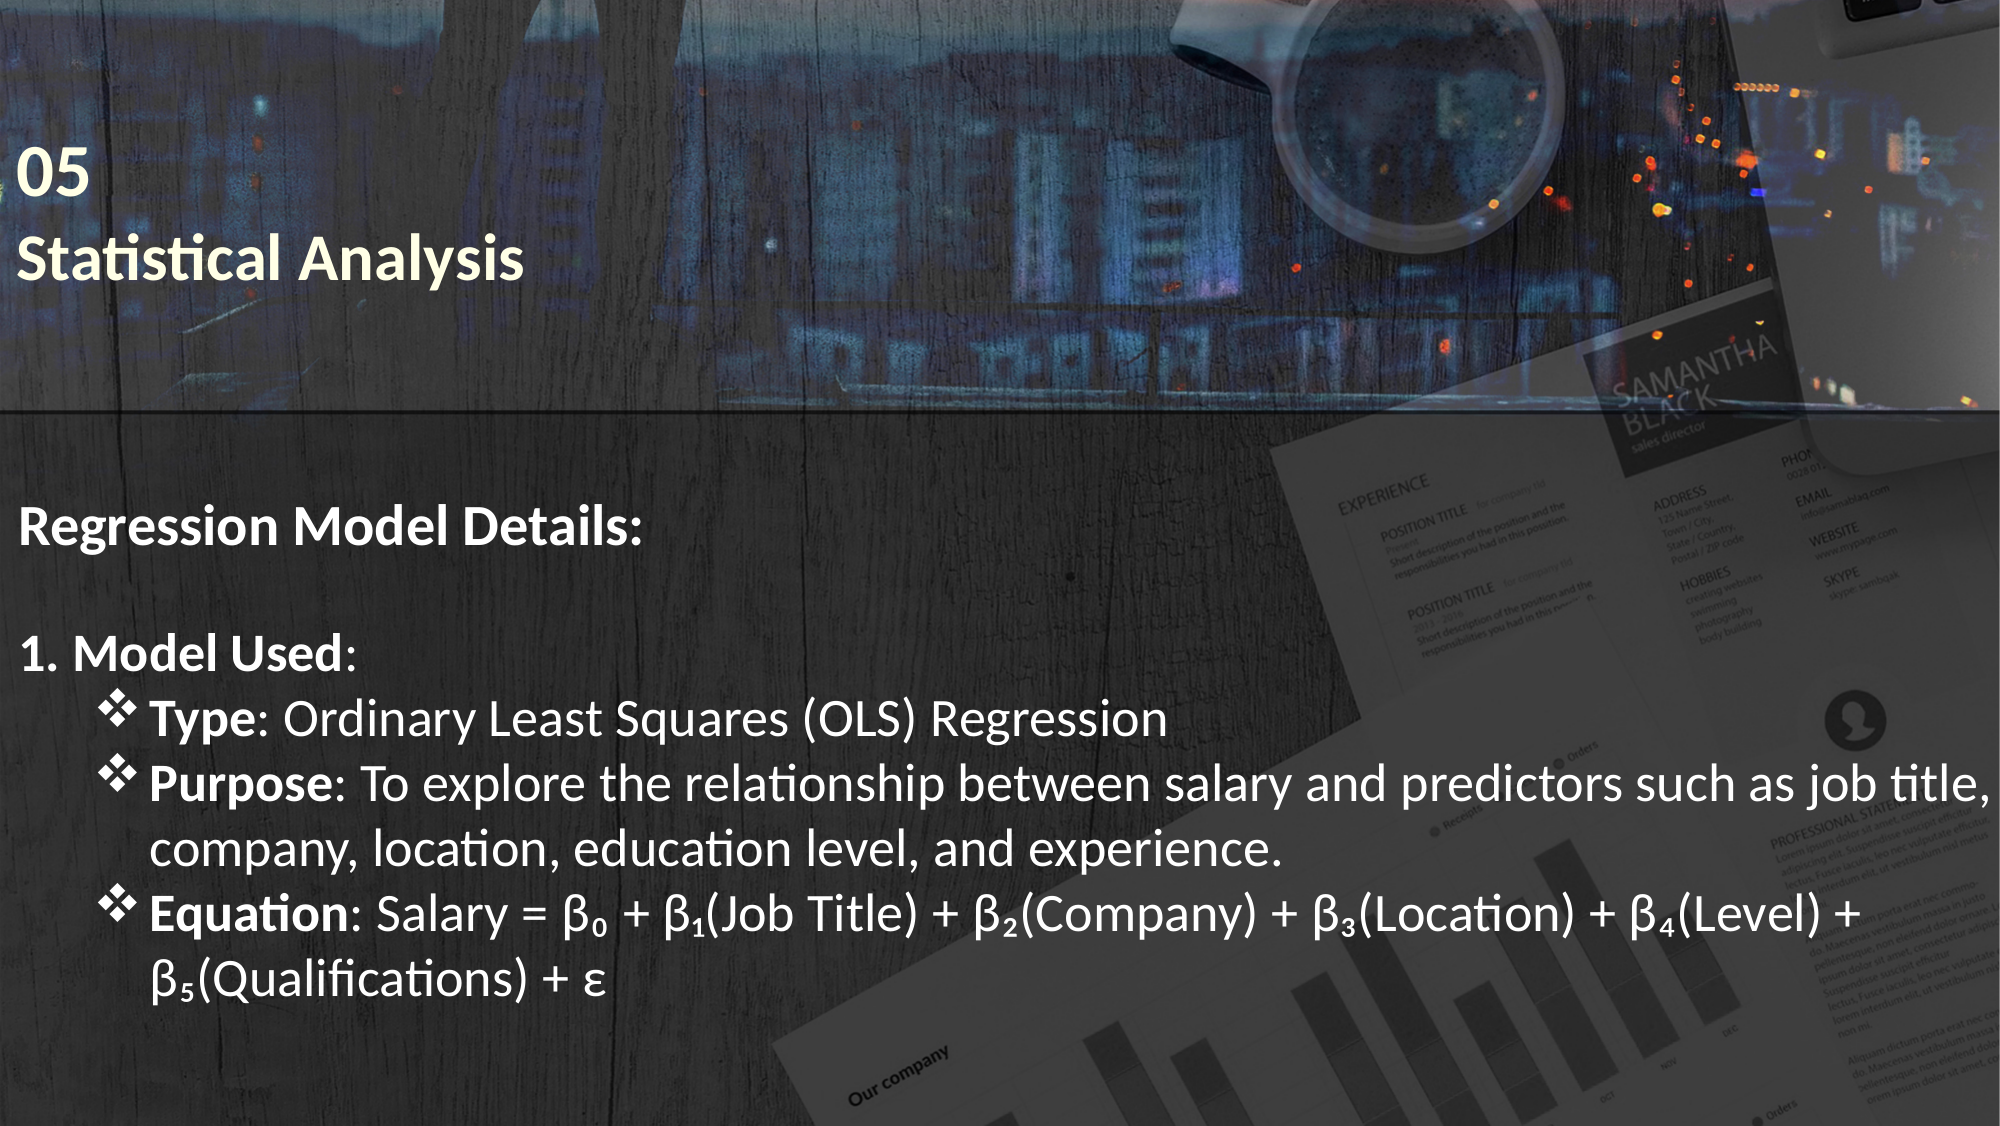

05
Statistical Analysis
Regression Model Details:

 Model Used:
Type: Ordinary Least Squares (OLS) Regression
Purpose: To explore the relationship between salary and predictors such as job title, company, location, education level, and experience.
Equation: Salary = β₀ + β₁(Job Title) + β₂(Company) + β₃(Location) + β₄(Level) +          β₅(Qualifications) + ε